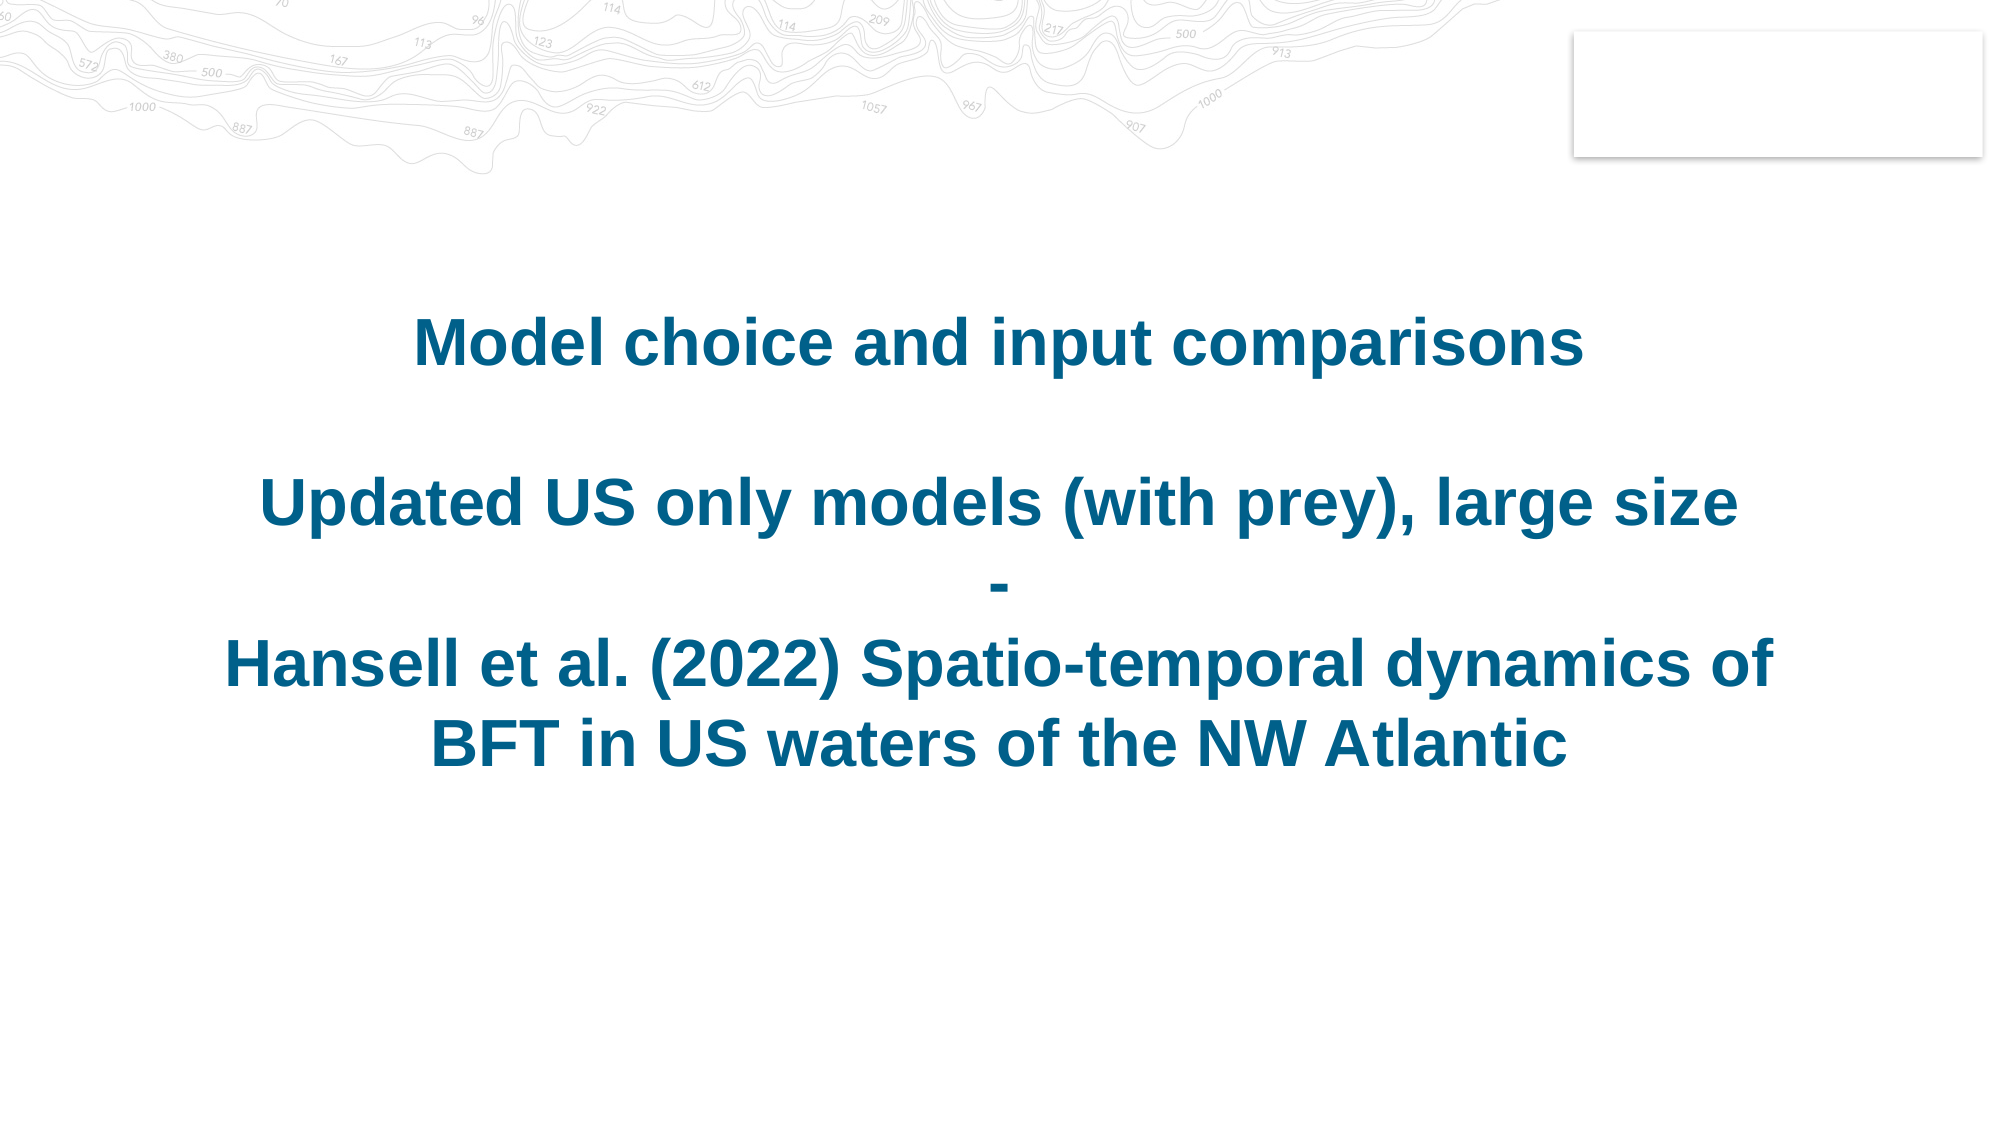

# Model choice and input comparisons Updated US only models (with prey), large size - Hansell et al. (2022) Spatio-temporal dynamics of BFT in US waters of the NW Atlantic